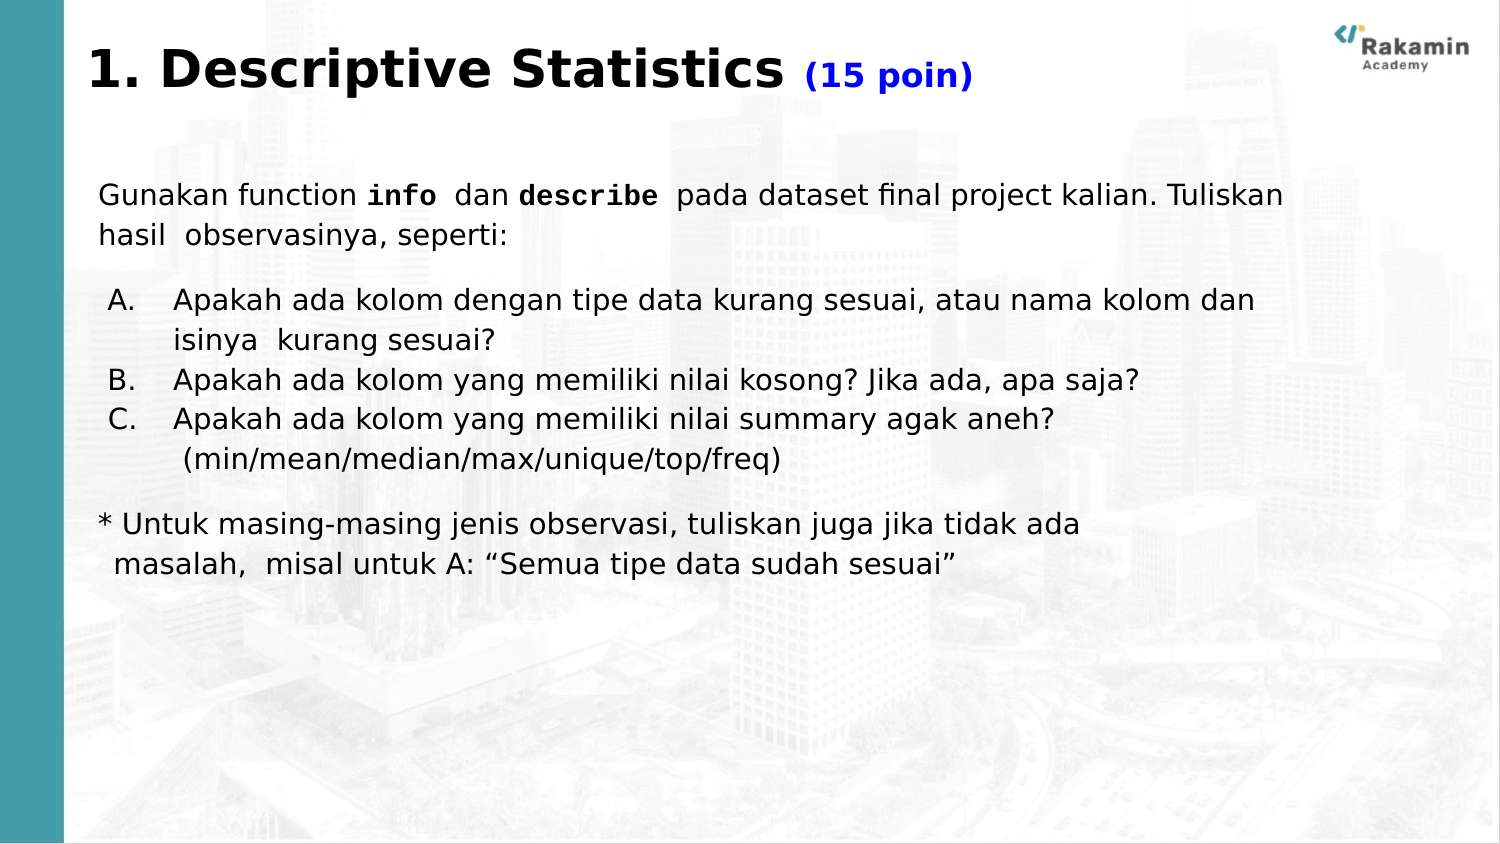

# 1. Descriptive Statistics (15 poin)
Gunakan function info dan describe pada dataset ﬁnal project kalian. Tuliskan hasil  observasinya, seperti:
Apakah ada kolom dengan tipe data kurang sesuai, atau nama kolom dan isinya  kurang sesuai?
Apakah ada kolom yang memiliki nilai kosong? Jika ada, apa saja?
Apakah ada kolom yang memiliki nilai summary agak aneh?  (min/mean/median/max/unique/top/freq)
* Untuk masing-masing jenis observasi, tuliskan juga jika tidak ada masalah,  misal untuk A: “Semua tipe data sudah sesuai”